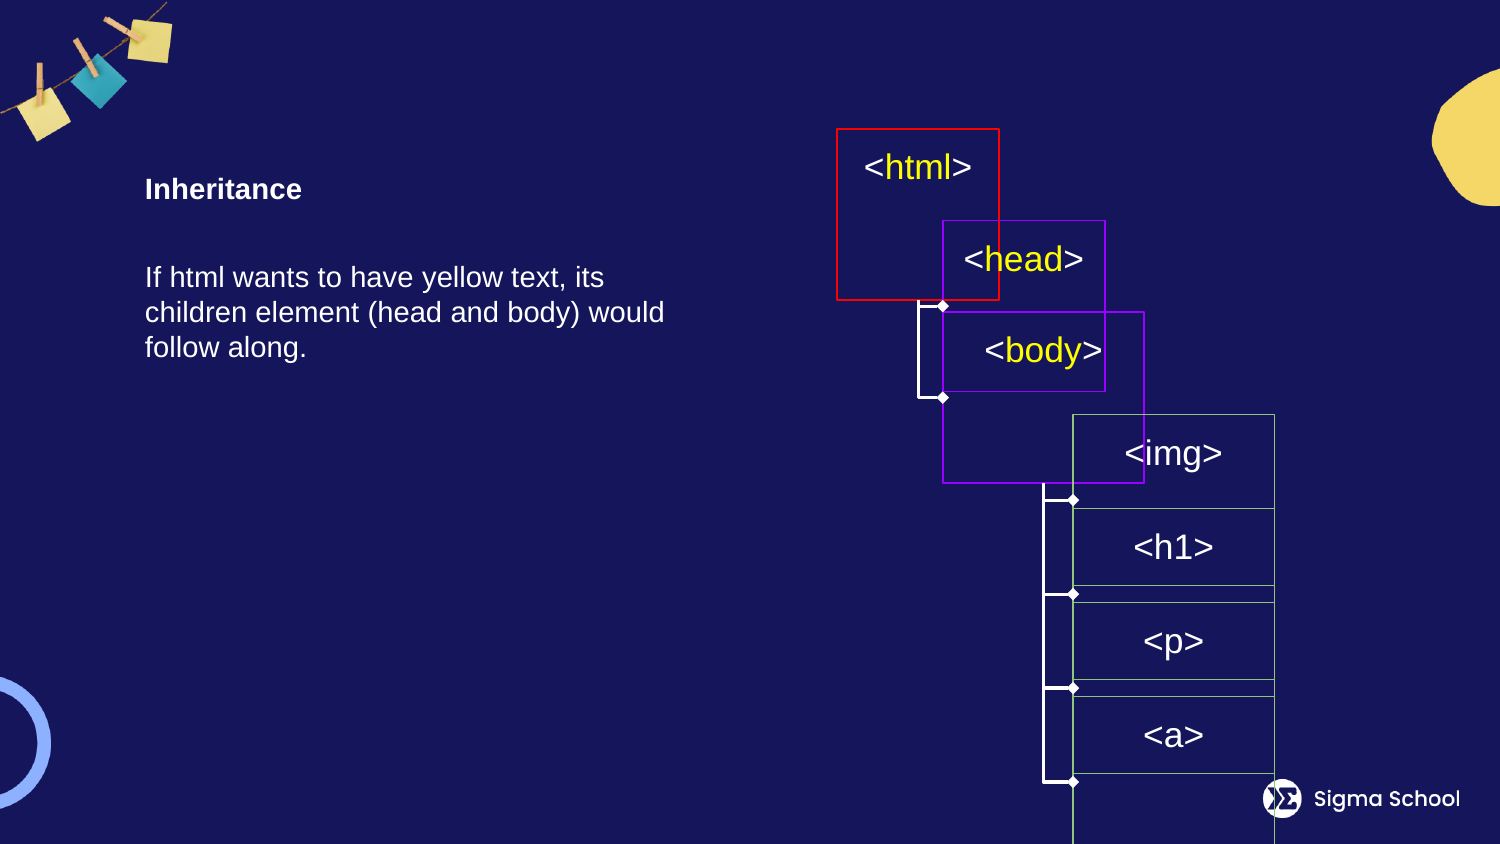

<html>
Inheritance
<head>
If html wants to have yellow text, its children element (head and body) would follow along.
<body>
<img>
<h1>
<p>
<a>